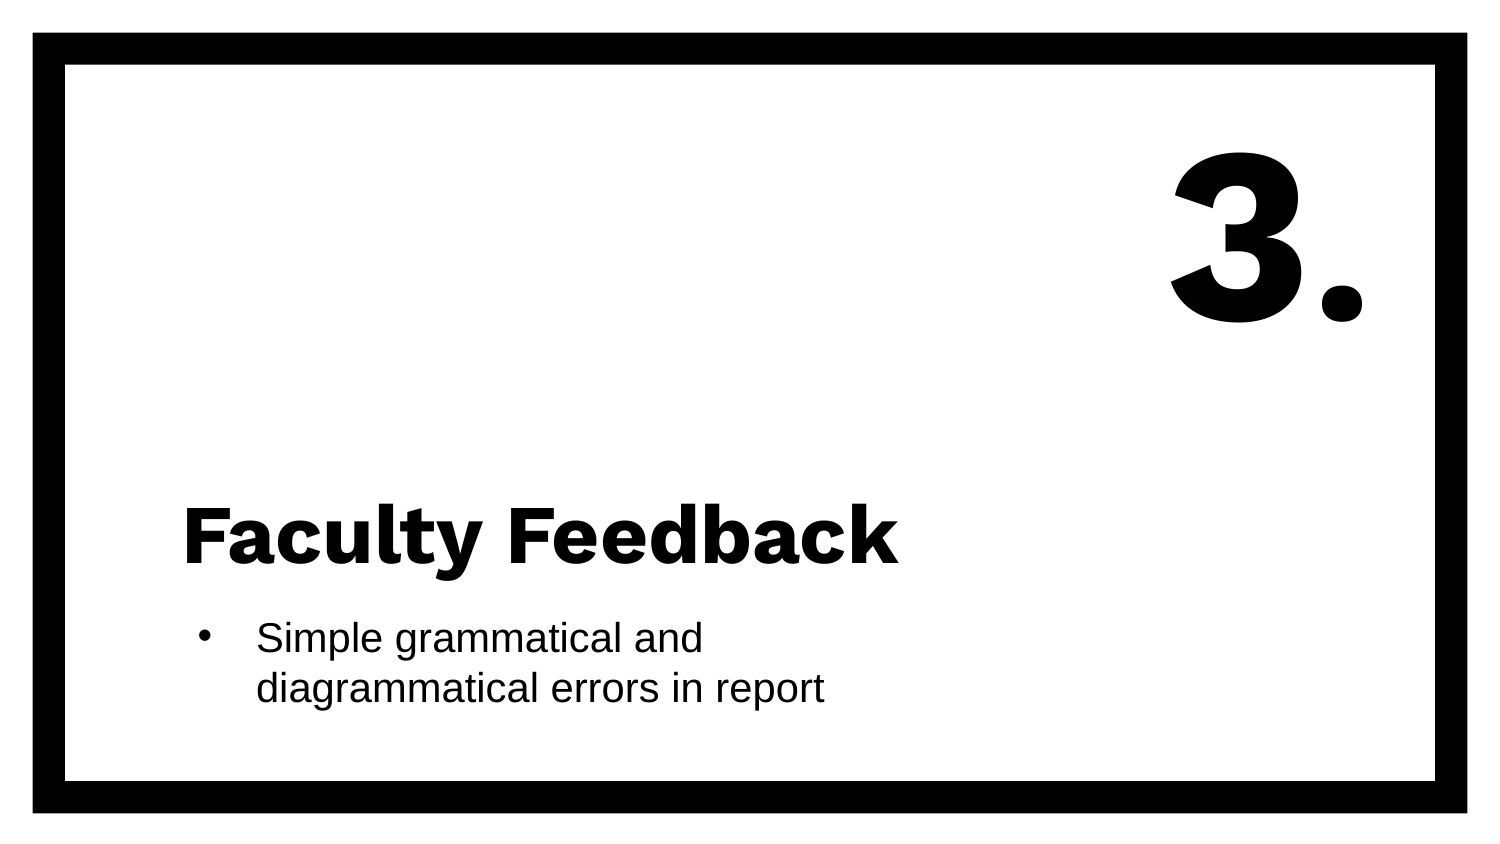

3.
# Faculty Feedback
Simple grammatical and diagrammatical errors in report